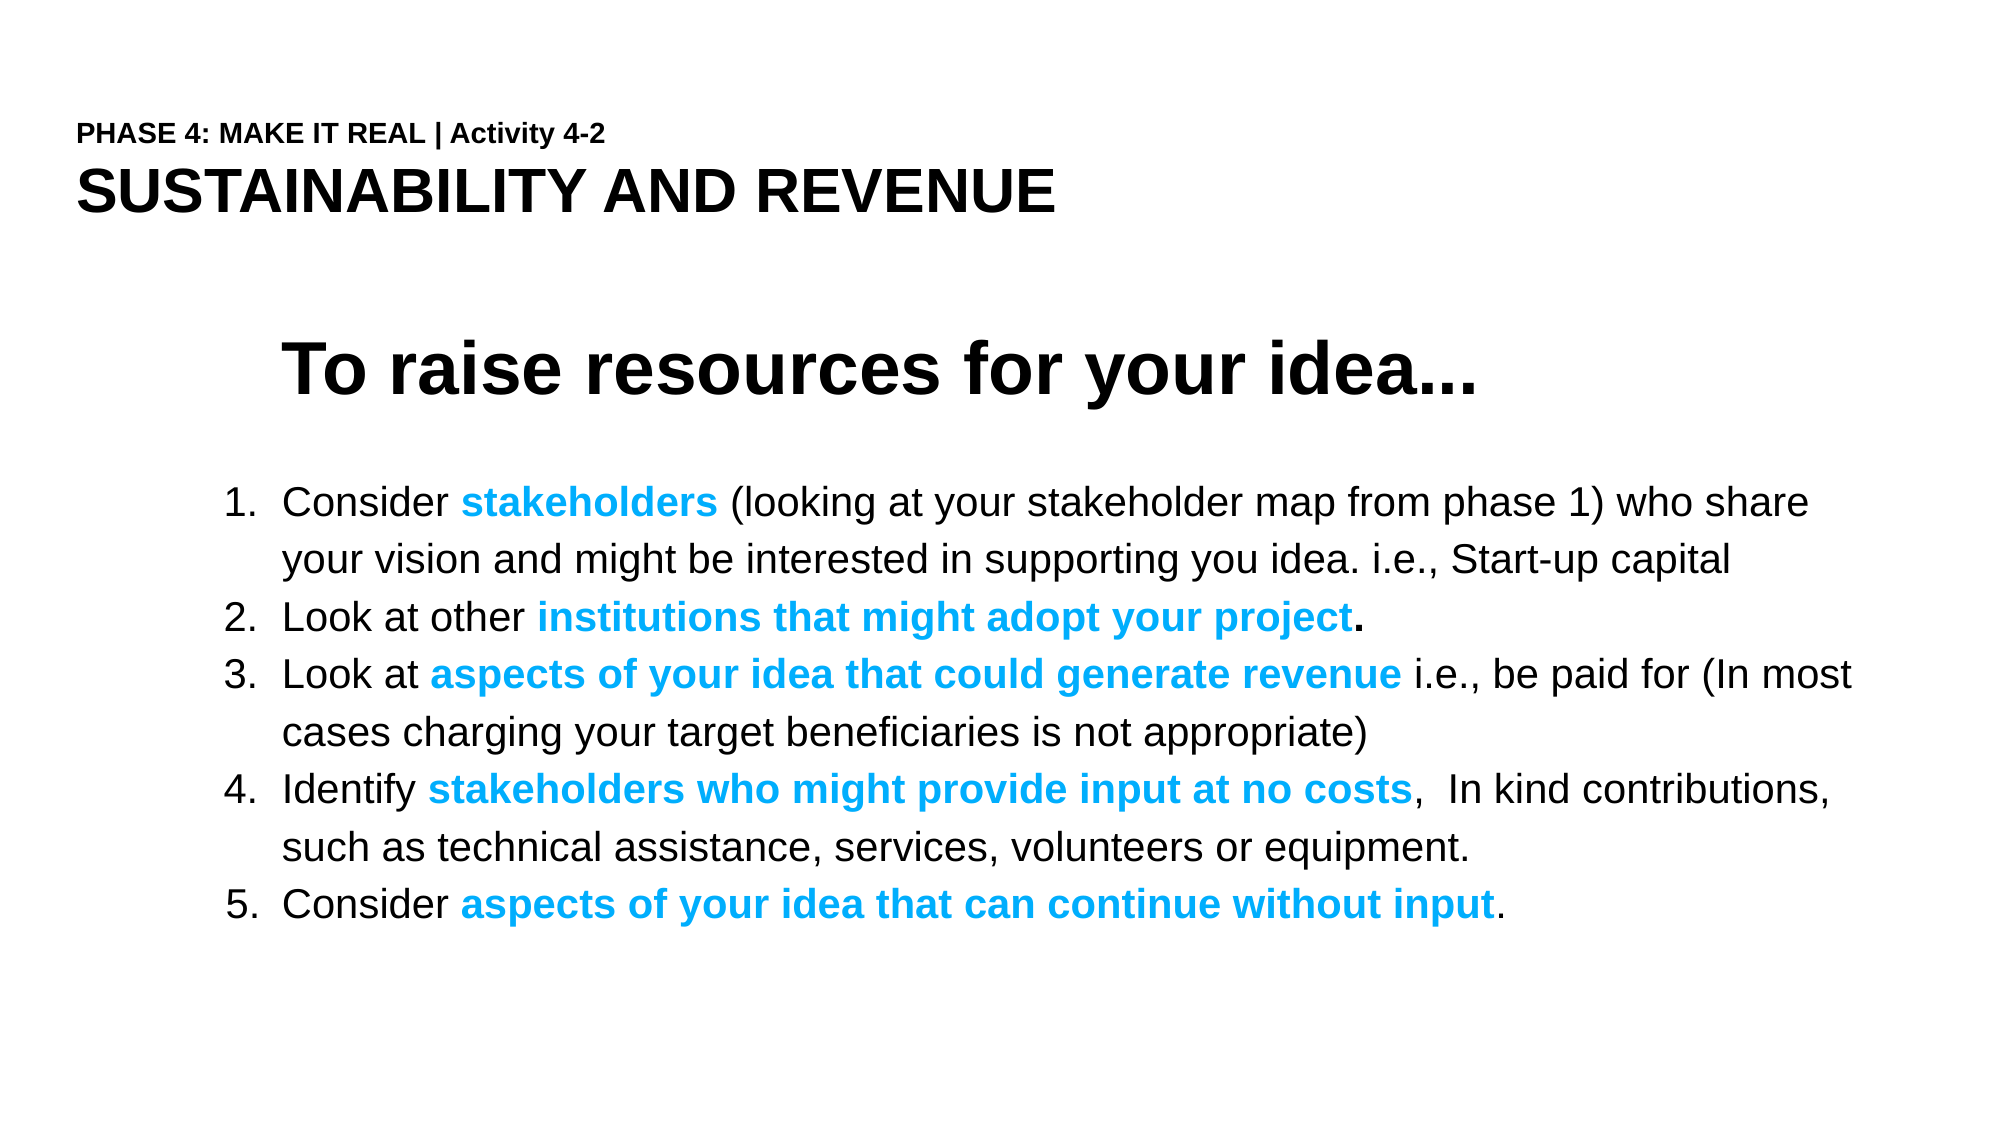

PHASE 4: MAKE IT REAL | Activity 4-2
SUSTAINABILITY AND REVENUE
To raise resources for your idea...

Consider stakeholders (looking at your stakeholder map from phase 1) who share your vision and might be interested in supporting you idea. i.e., Start-up capital
Look at other institutions that might adopt your project.
Look at aspects of your idea that could generate revenue i.e., be paid for (In most cases charging your target beneficiaries is not appropriate)
Identify stakeholders who might provide input at no costs,  In kind contributions, such as technical assistance, services, volunteers or equipment.
Consider aspects of your idea that can continue without input.